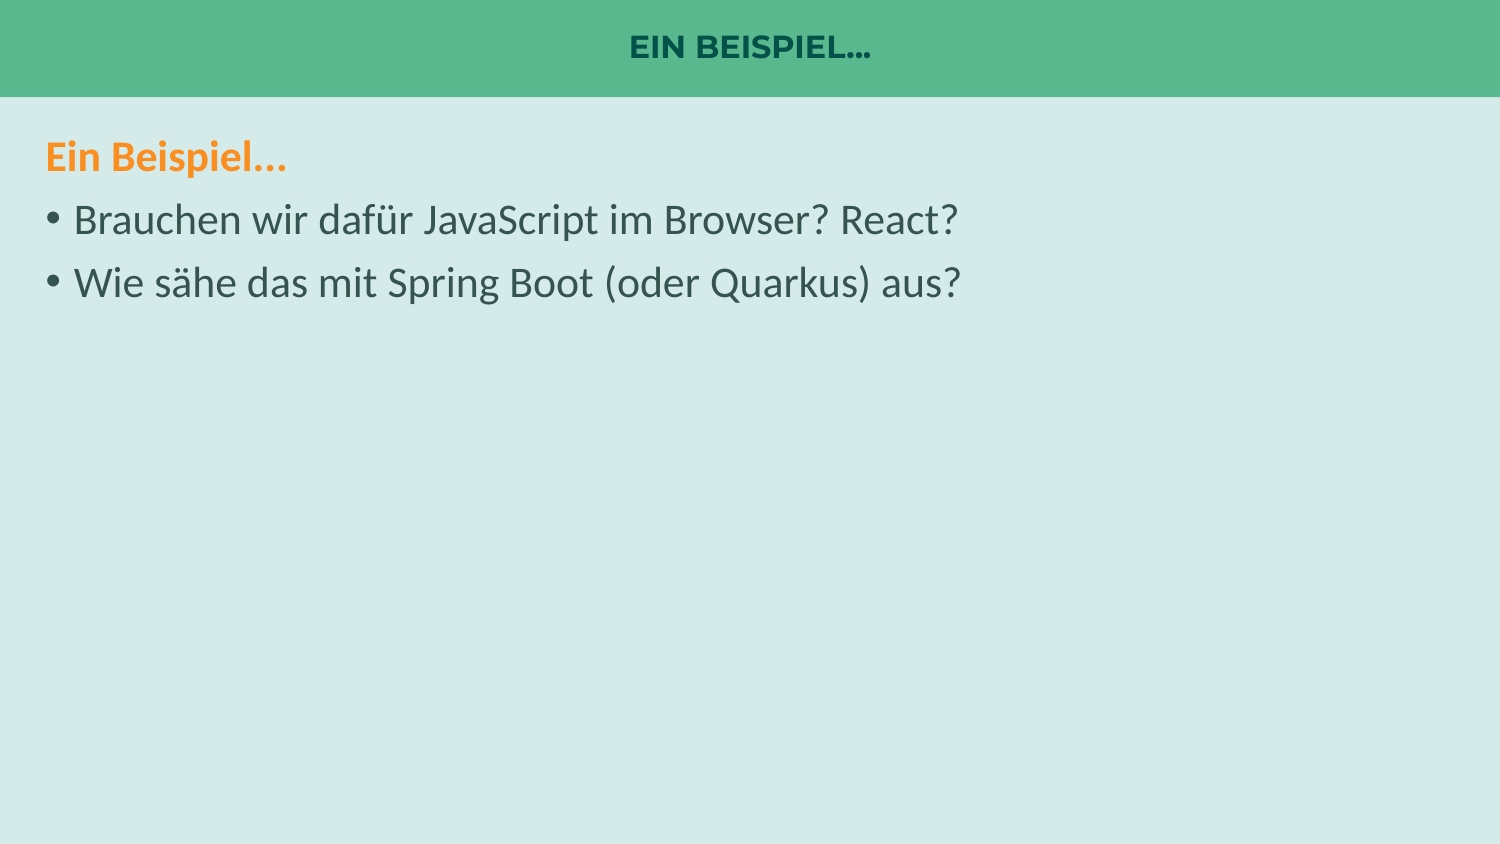

# Ein Beispiel...
Ein Beispiel...
Brauchen wir dafür JavaScript im Browser? React?
Wie sähe das mit Spring Boot (oder Quarkus) aus?